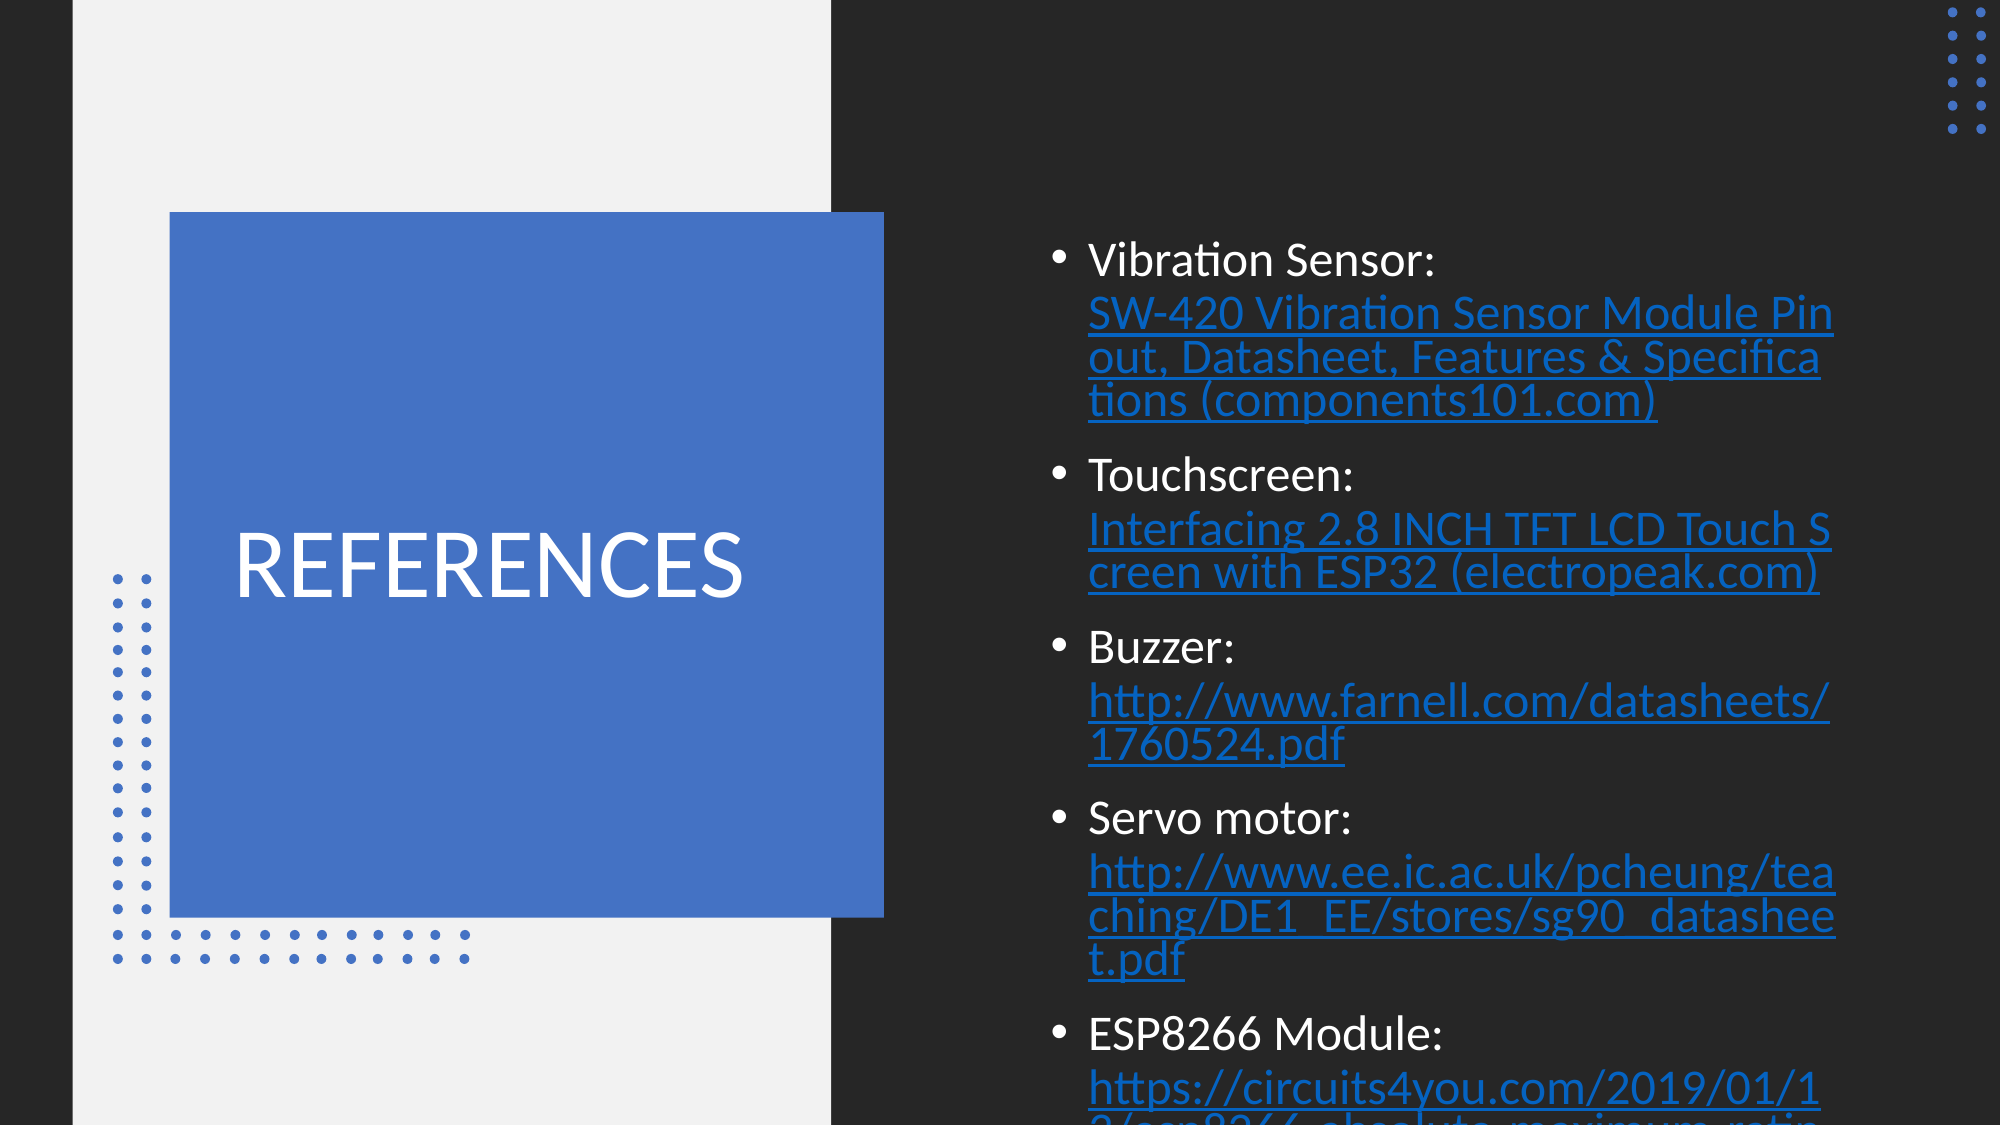

Vibration Sensor: SW-420 Vibration Sensor Module Pinout, Datasheet, Features & Specifications (components101.com)
Touchscreen: Interfacing 2.8 INCH TFT LCD Touch Screen with ESP32 (electropeak.com)
Buzzer: http://www.farnell.com/datasheets/1760524.pdf
Servo motor: http://www.ee.ic.ac.uk/pcheung/teaching/DE1_EE/stores/sg90_datasheet.pdf
ESP8266 Module: https://circuits4you.com/2019/01/13/esp8266-absolute-maximum-ratings/

# REFERENCES